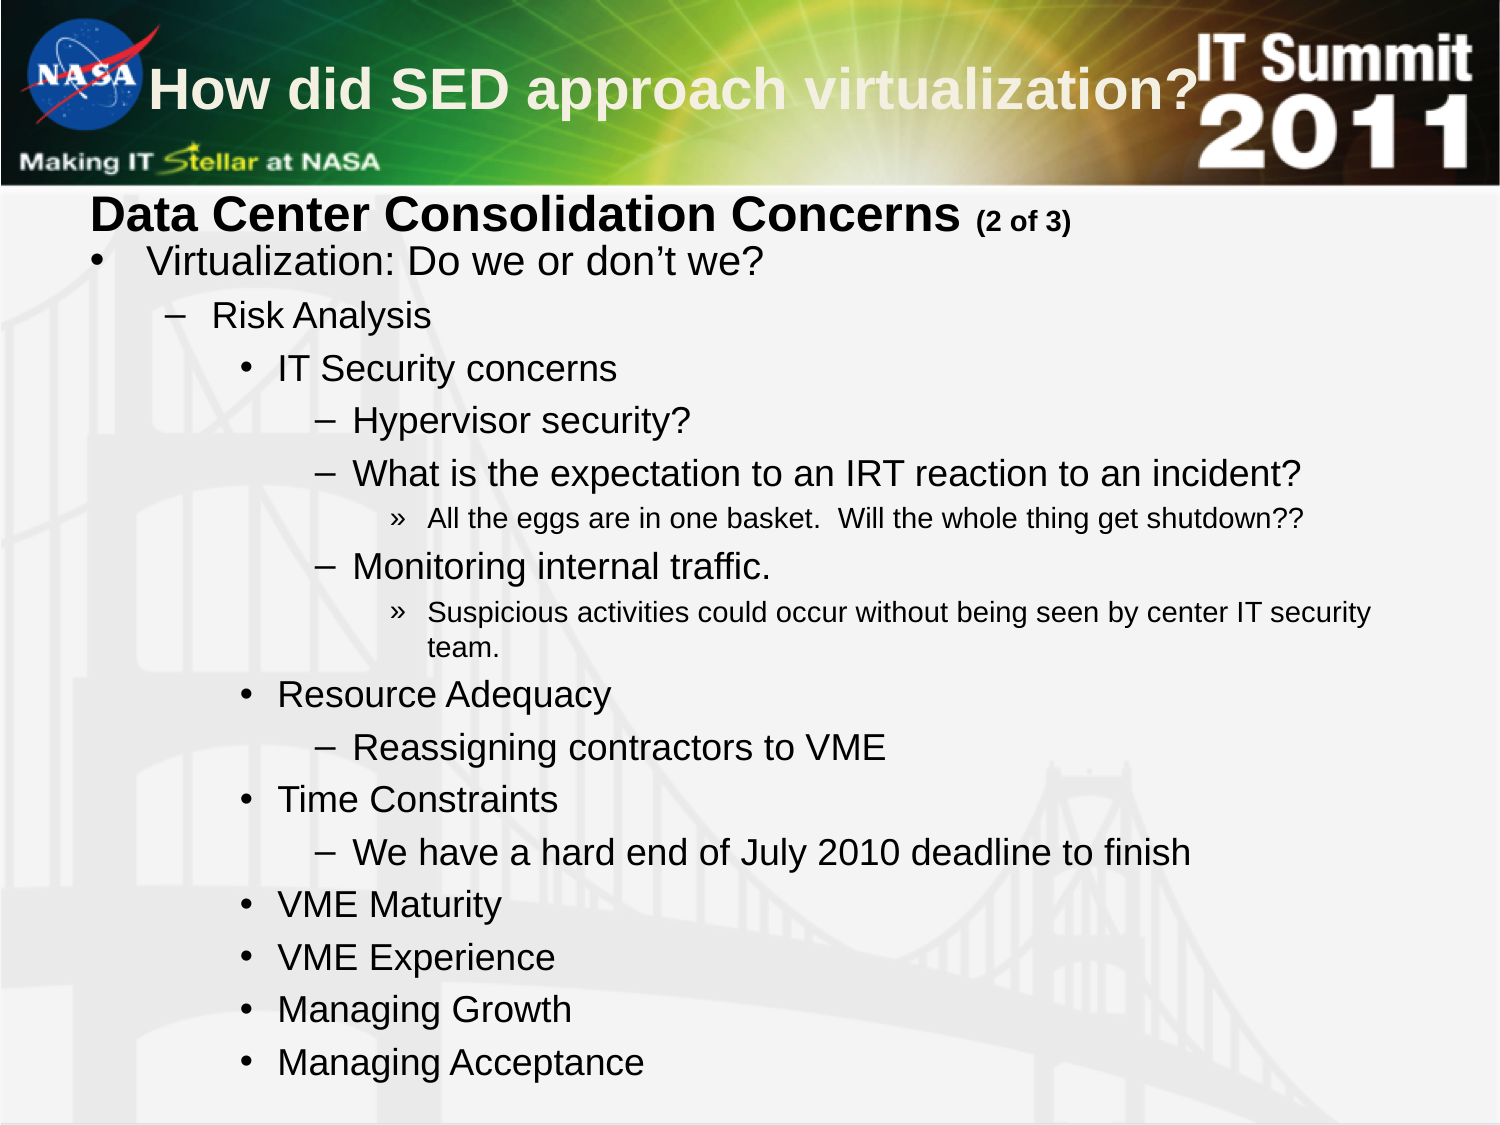

How did SED approach virtualization?
# Data Center Consolidation Concerns (2 of 3)
Virtualization: Do we or don’t we?
Risk Analysis
IT Security concerns
Hypervisor security?
What is the expectation to an IRT reaction to an incident?
All the eggs are in one basket.  Will the whole thing get shutdown??
Monitoring internal traffic.
Suspicious activities could occur without being seen by center IT security team.
Resource Adequacy
Reassigning contractors to VME
Time Constraints
We have a hard end of July 2010 deadline to finish
VME Maturity
VME Experience
Managing Growth
Managing Acceptance